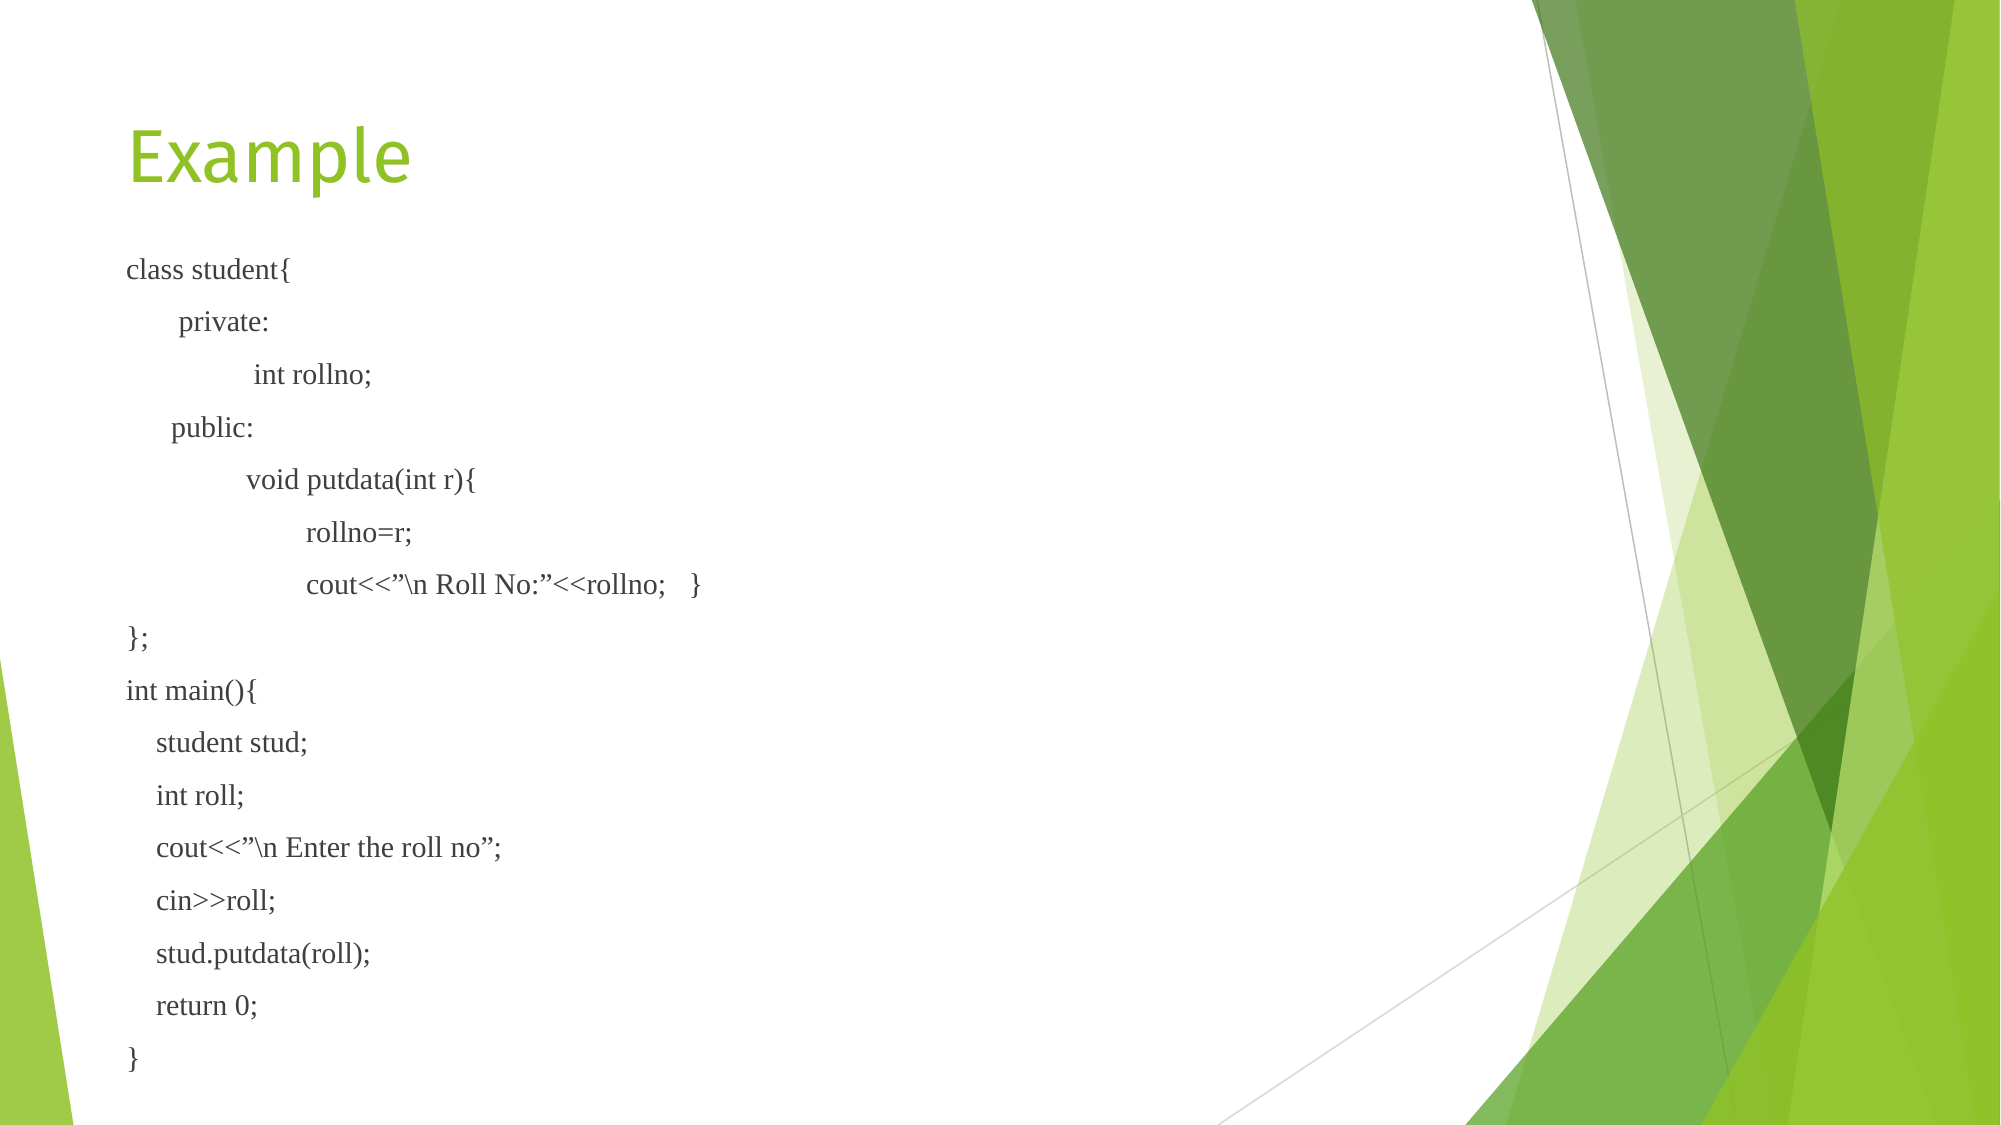

# Example
class student{
       private:
                 int rollno;
      public:
                void putdata(int r){
                        rollno=r;
                        cout<<”\n Roll No:”<<rollno;   }
};
int main(){
    student stud;
    int roll;
    cout<<”\n Enter the roll no”;
    cin>>roll;
    stud.putdata(roll);
    return 0;
}